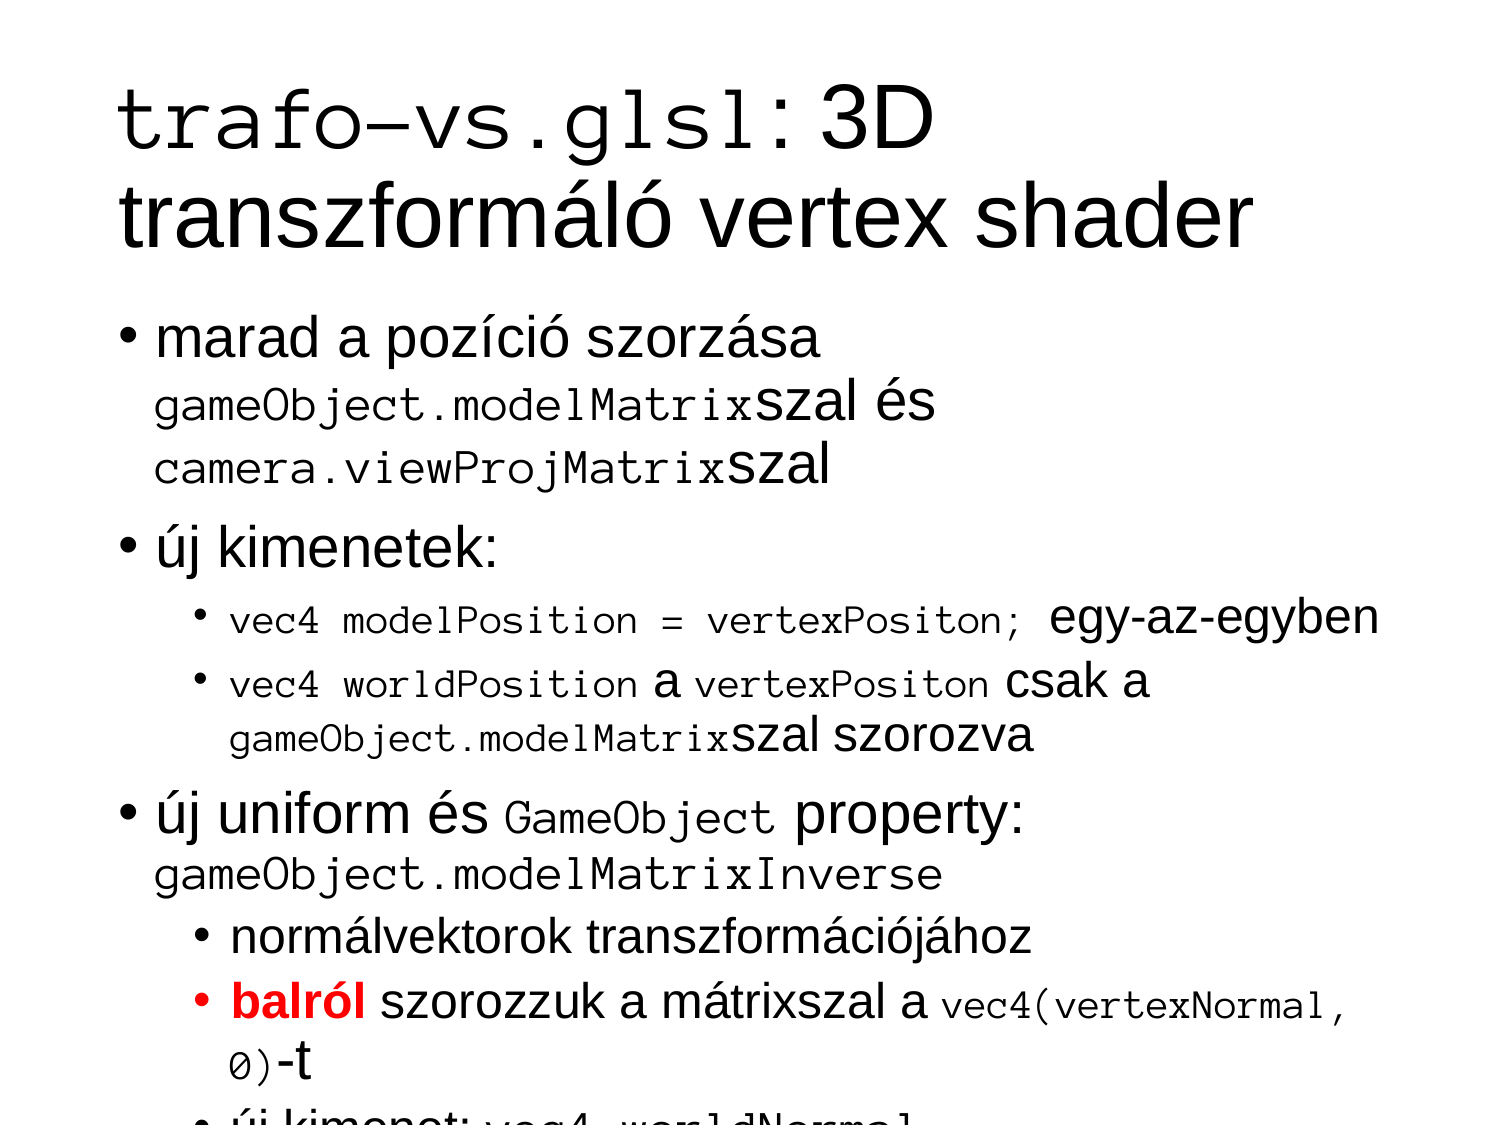

# trafo-vs.glsl: 3D transzformáló vertex shader
marad a pozíció szorzása gameObject.modelMatrixszal és camera.viewProjMatrixszal
új kimenetek:
vec4 modelPosition = vertexPositon; egy-az-egyben
vec4 worldPosition a vertexPositon csak a gameObject.modelMatrixszal szorozva
új uniform és GameObject property: gameObject.modelMatrixInverse
normálvektorok transzformációjához
balról szorozzuk a mátrixszal a vec4(vertexNormal, 0)-t
új kimenet: vec4 worldNormal